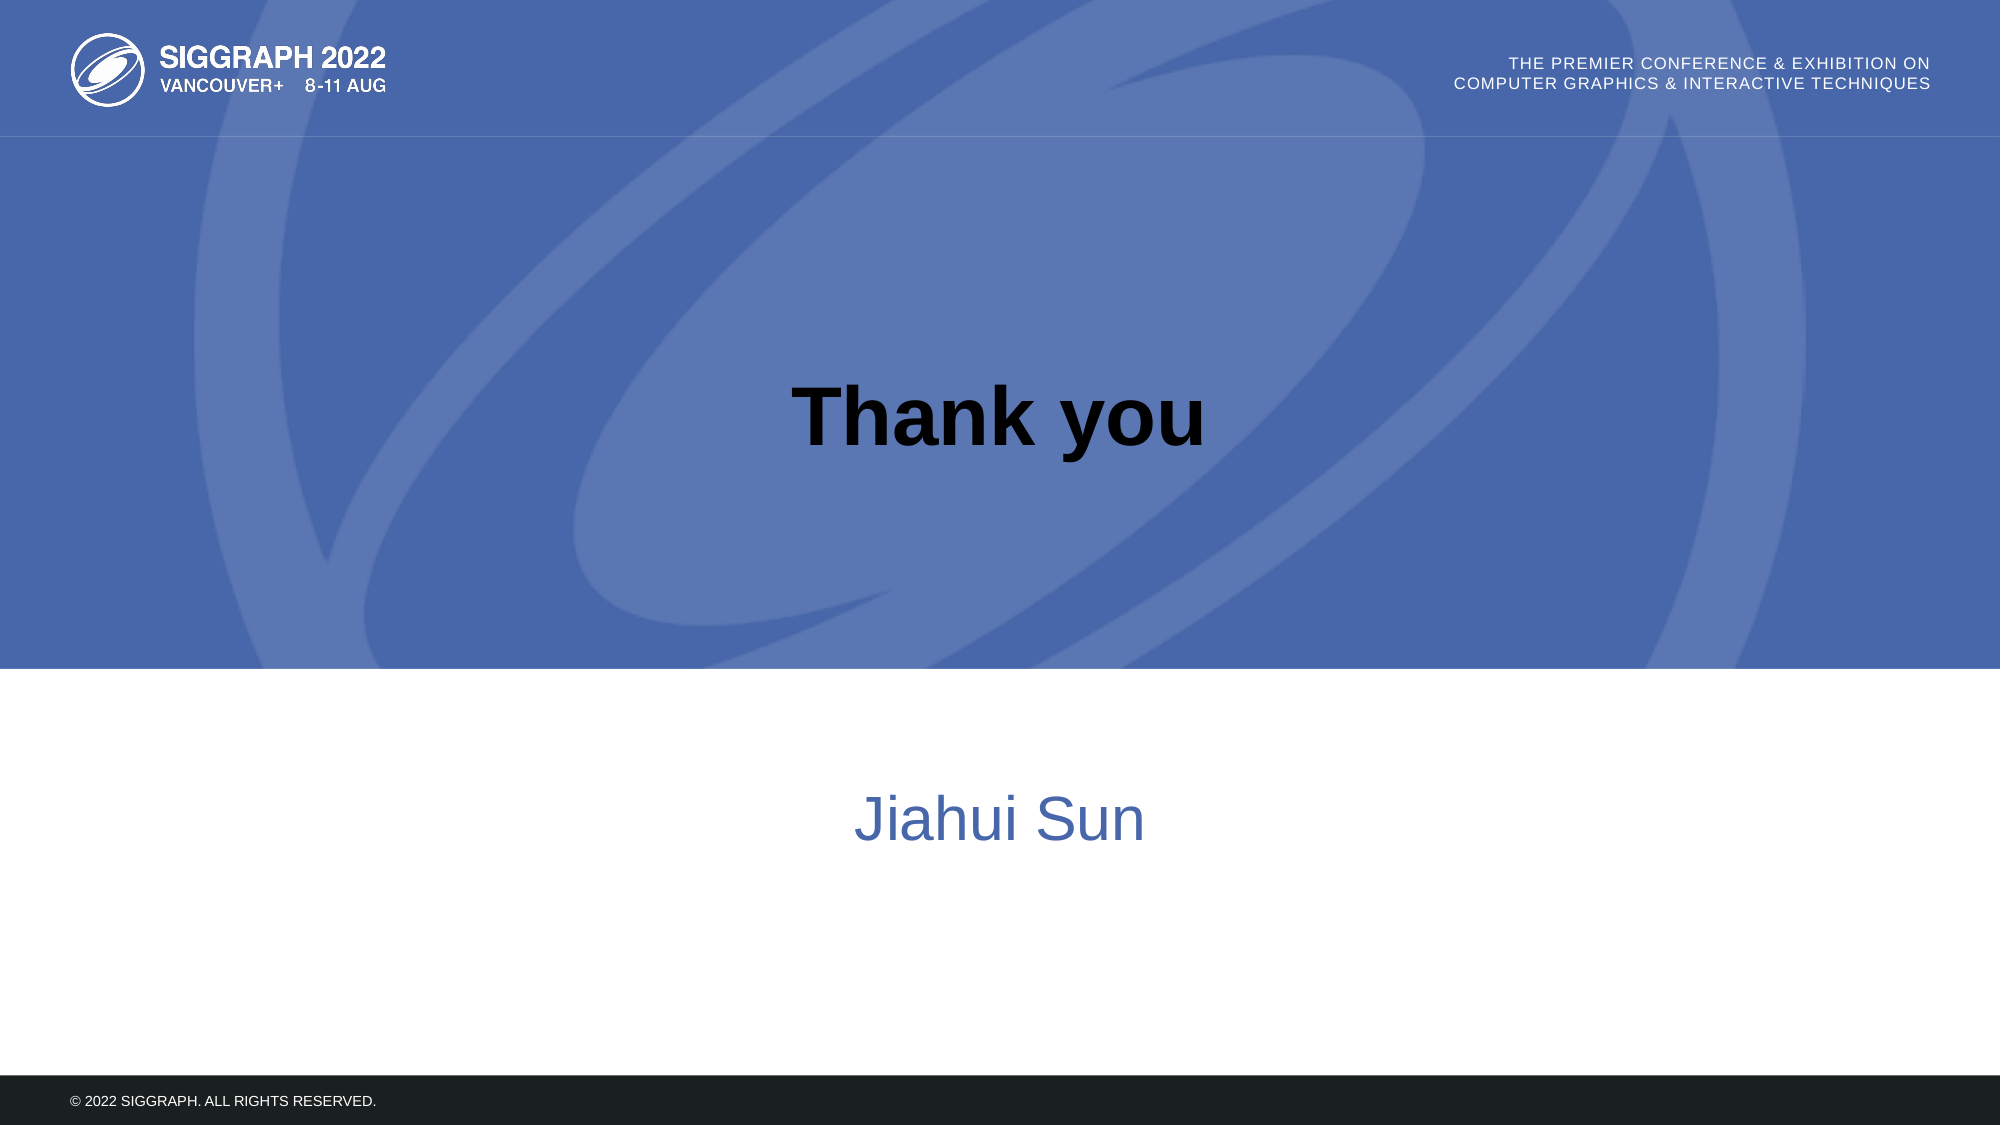

# Thank you
Jiahui Sun
© 2022 SIGGRAPH. All Rights Reserved.